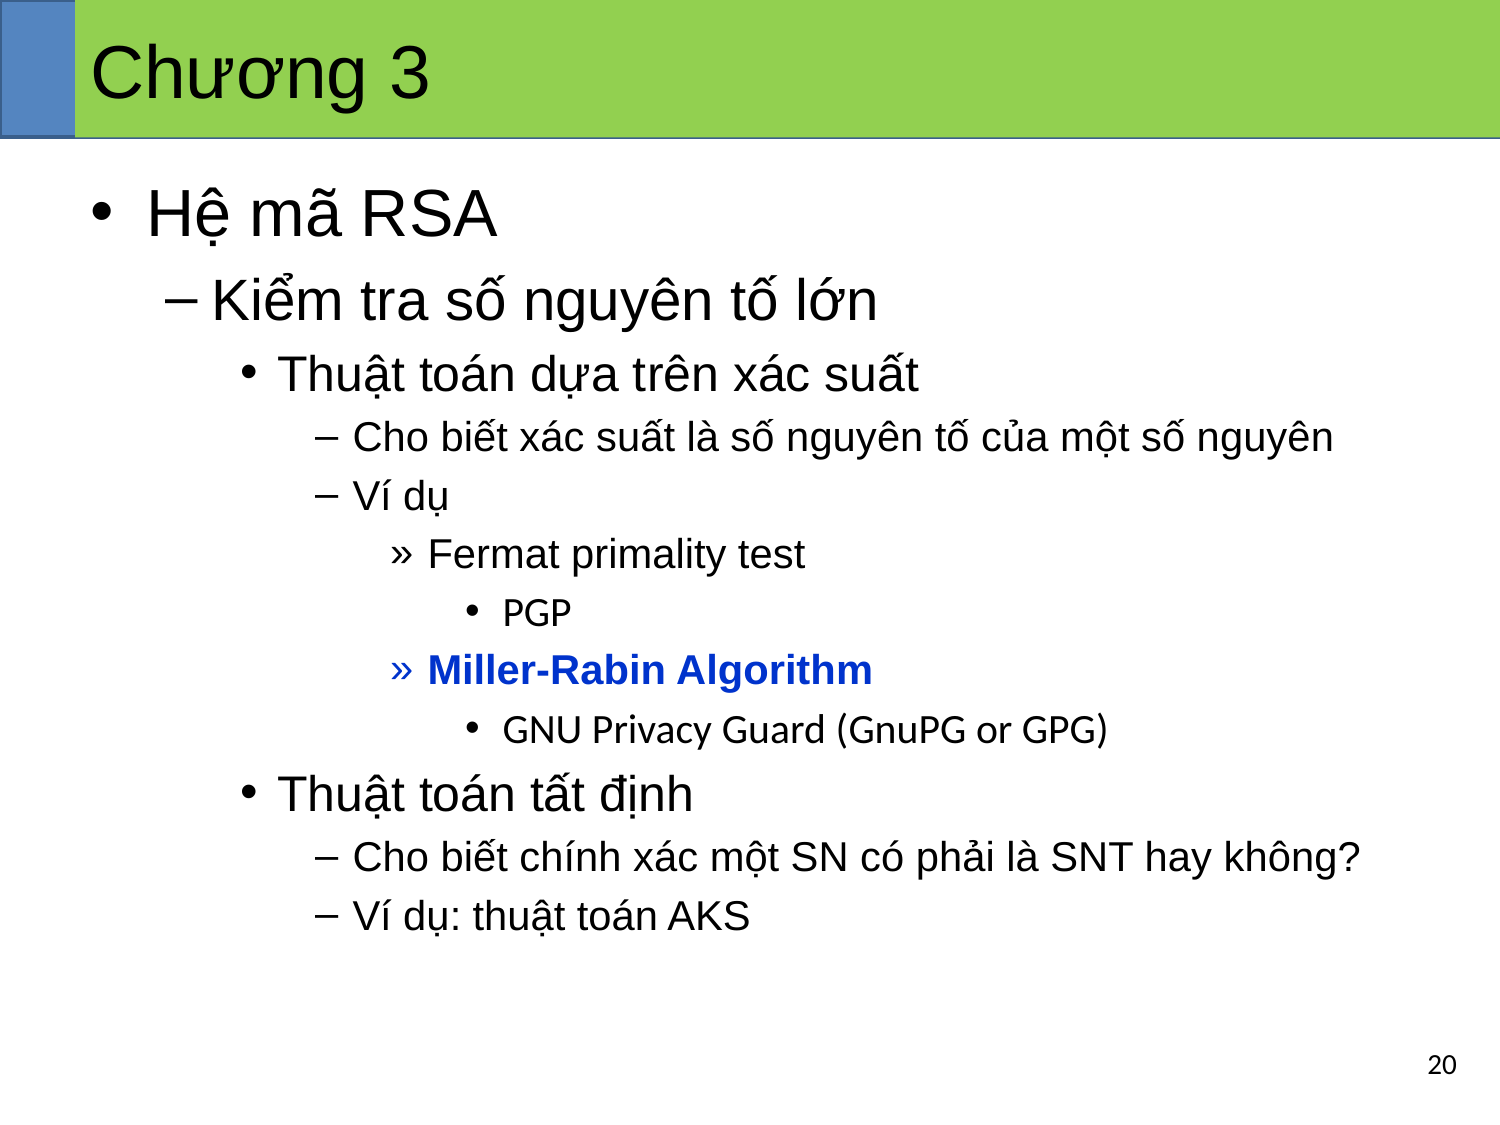

# Chương 3
Hệ mã RSA
Kiểm tra số nguyên tố lớn
Thuật toán dựa trên xác suất
Cho biết xác suất là số nguyên tố của một số nguyên
Ví dụ
Fermat primality test
PGP
Miller-Rabin Algorithm
GNU Privacy Guard (GnuPG or GPG)
Thuật toán tất định
Cho biết chính xác một SN có phải là SNT hay không?
Ví dụ: thuật toán AKS

20